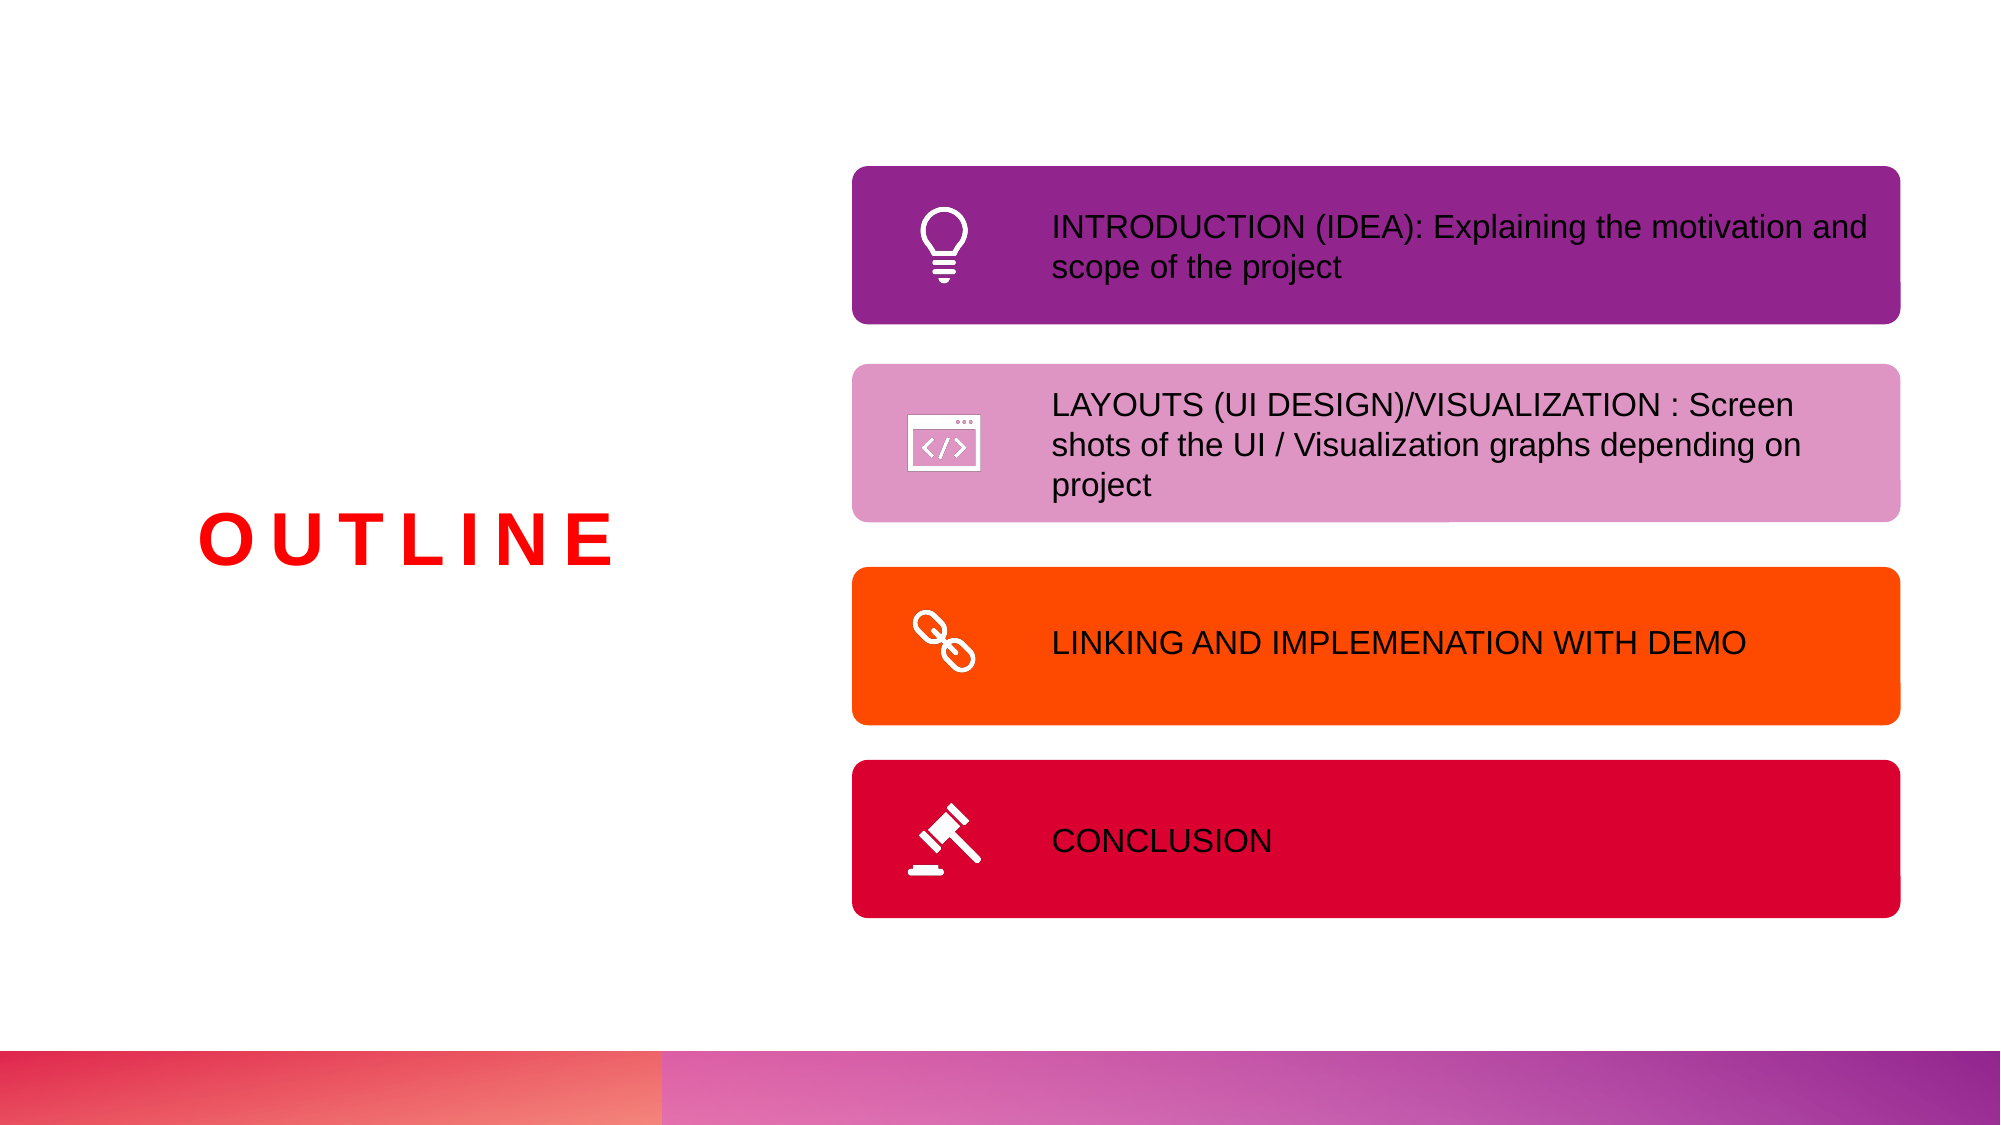

INTRODUCTION (IDEA): Explaining the motivation and scope of the project
LAYOUTS (UI DESIGN)/VISUALIZATION : Screen shots of the UI / Visualization graphs depending on project
LINKING AND IMPLEMENATION WITH DEMO
CONCLUSION
# OUTLINE